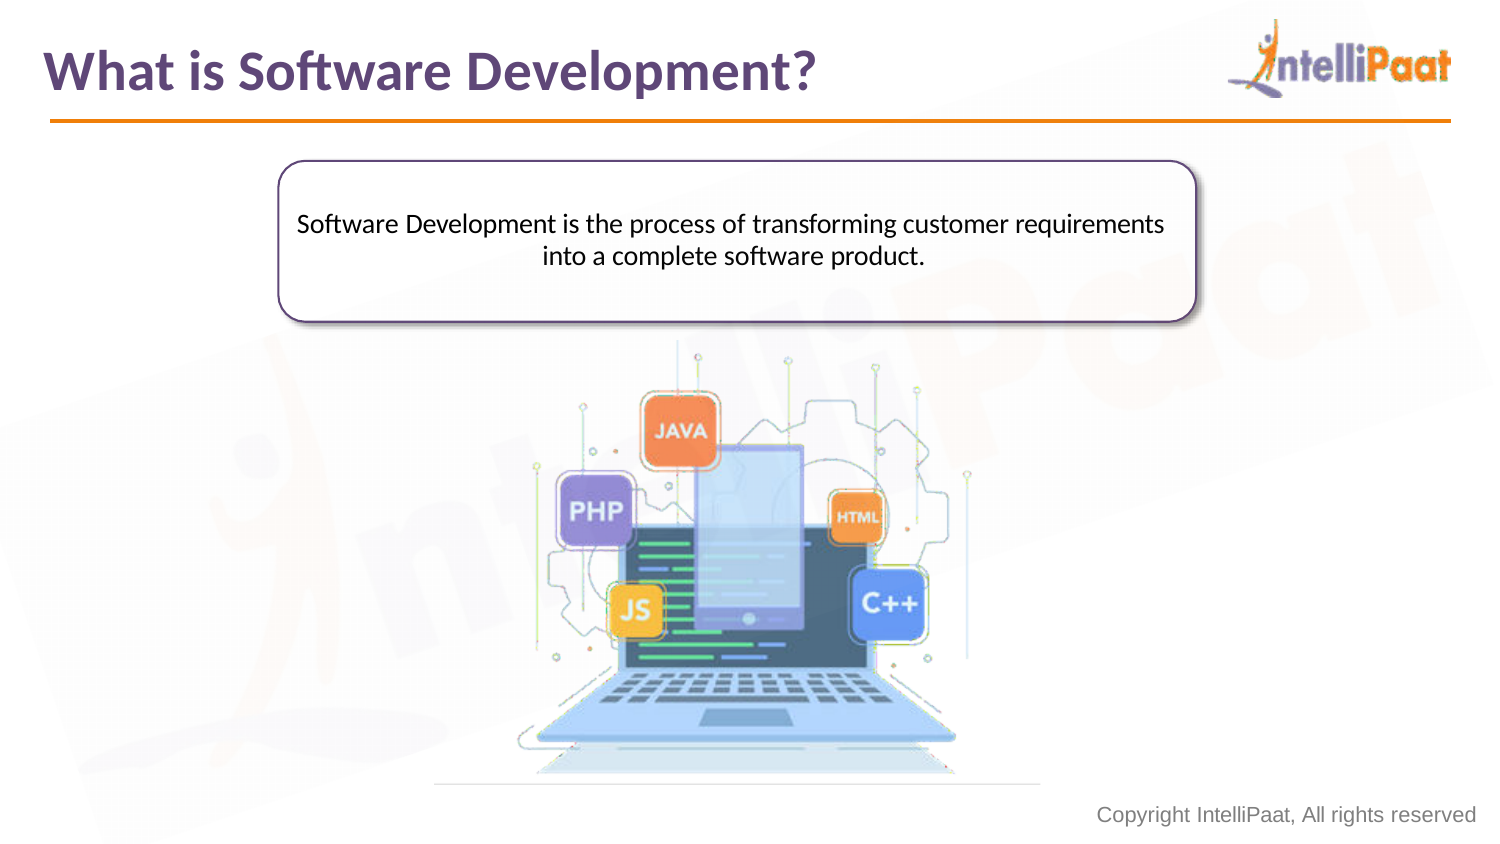

What is Software Development?

Software Development is the process of transforming customer requirements  into a complete software product.

Copyright IntelliPaat, All rights reserved